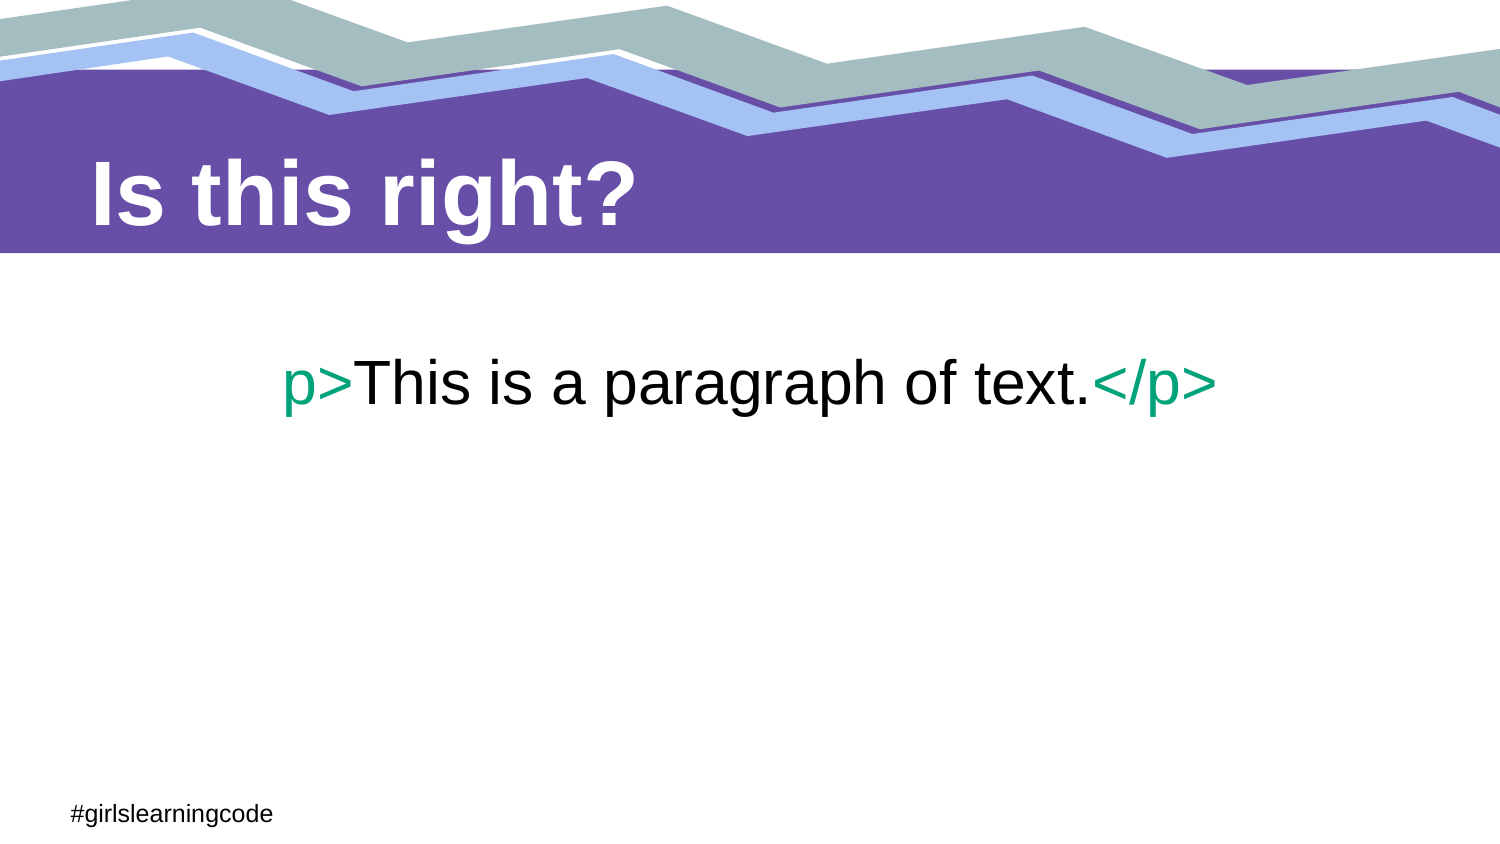

# Is this right?

p>This is a paragraph of text.</p>